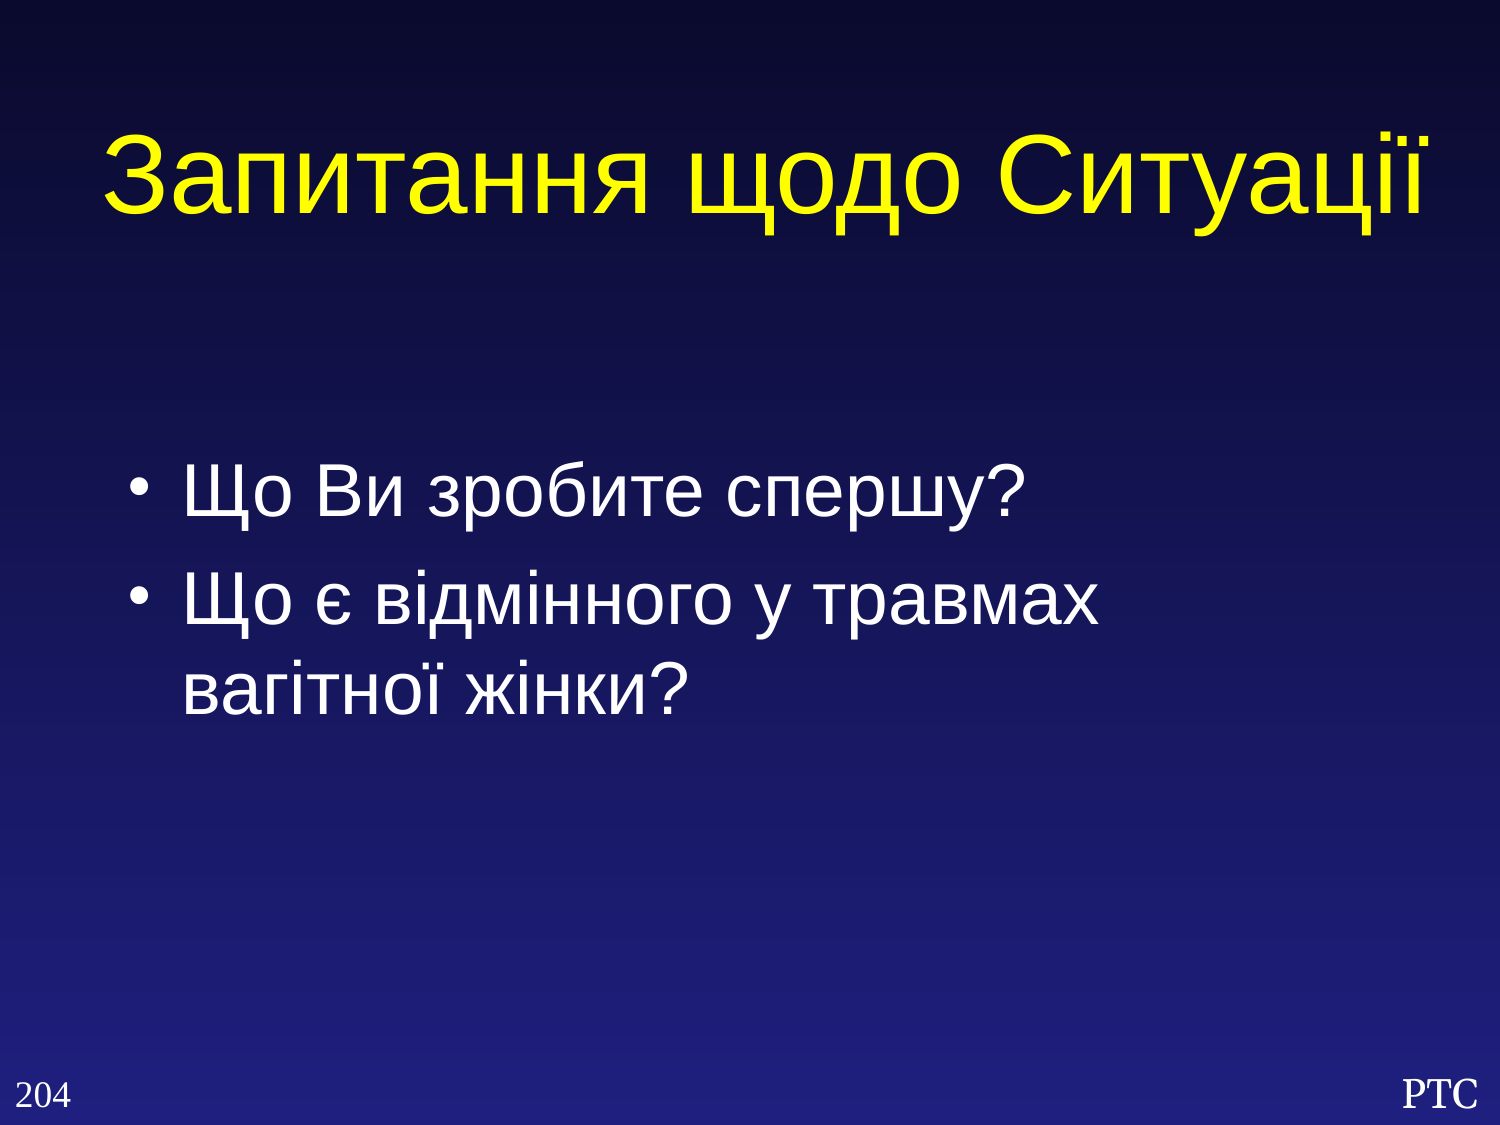

Запитання щодо Ситуації

Що Ви зробите спершу?
Що є відмінного у травмах вагітної жінки?
204